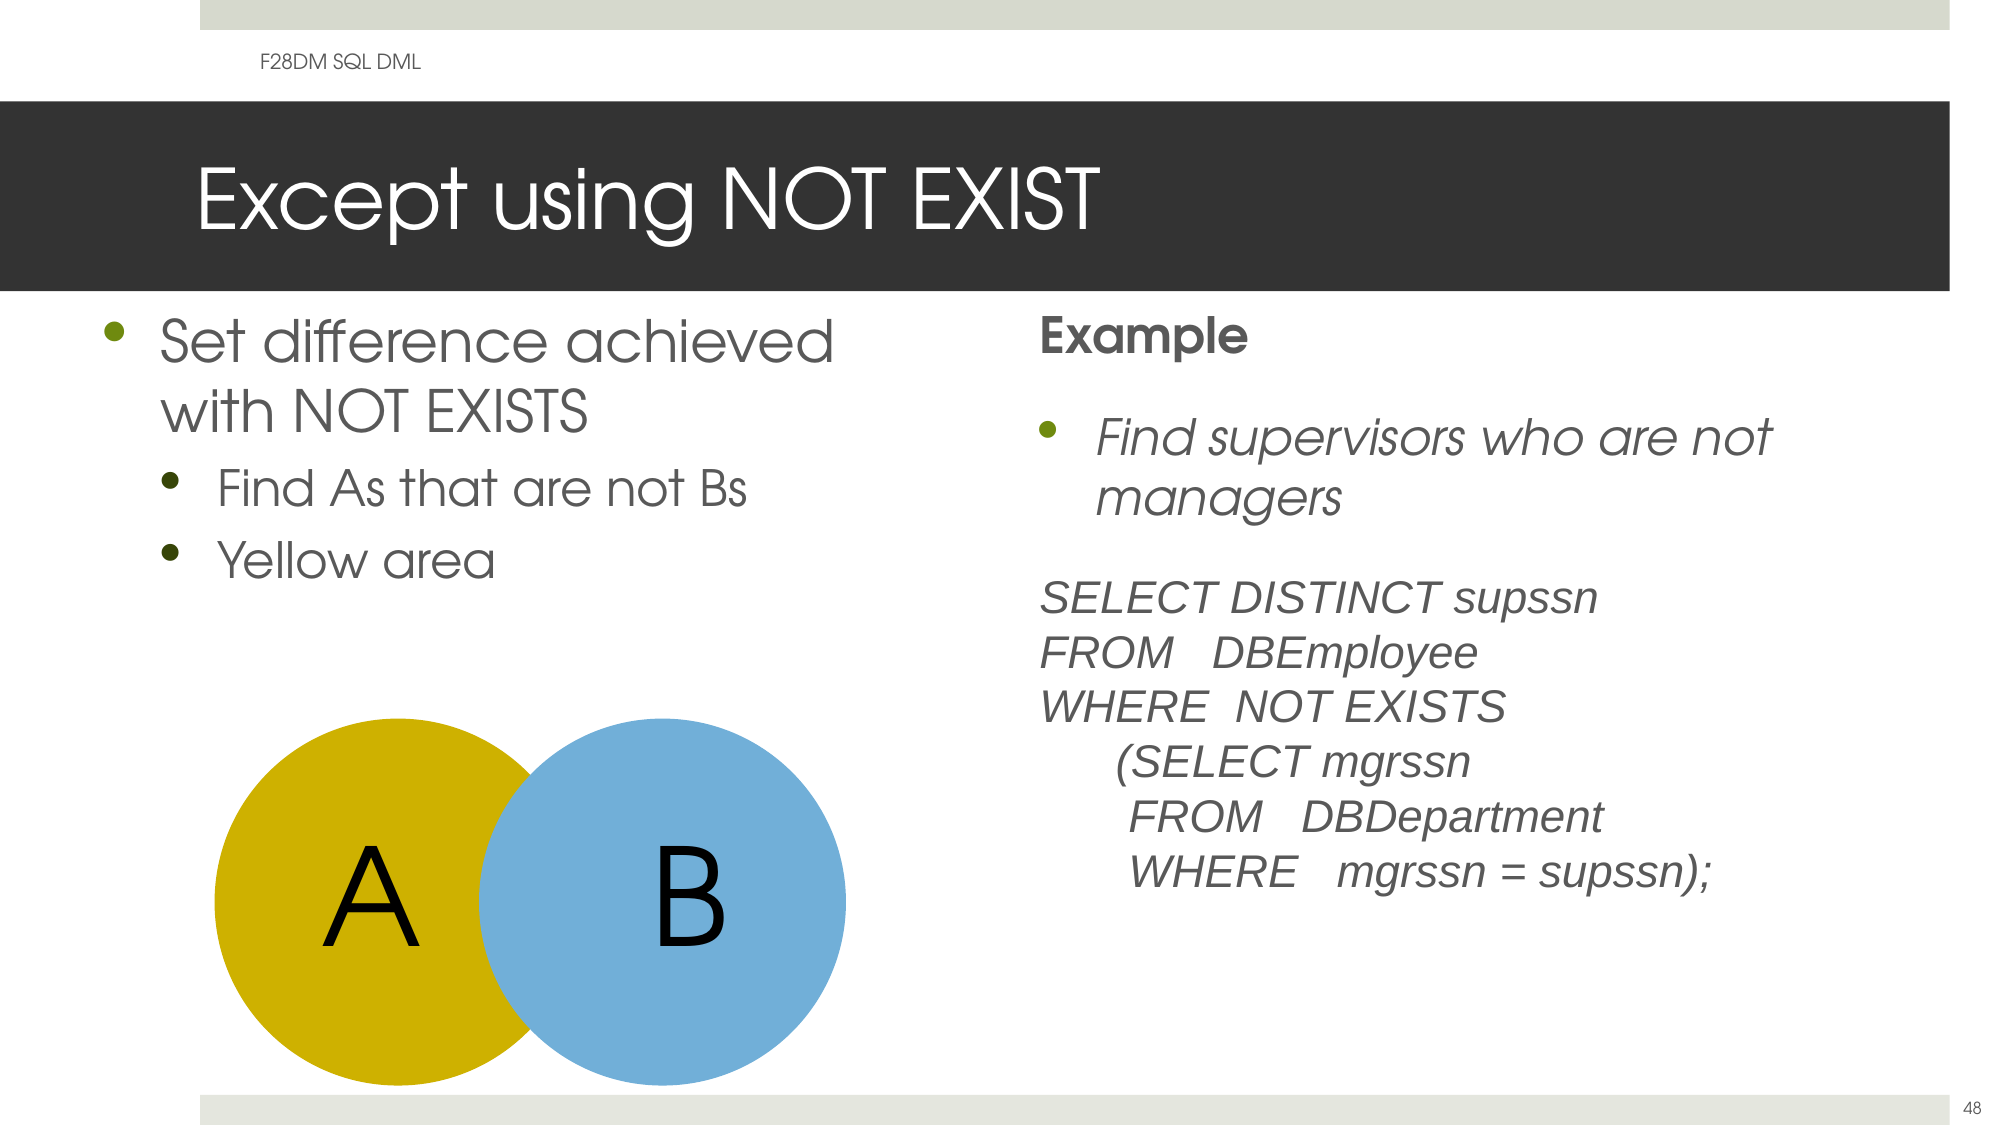

F28DM SQL DML

# Except using NOT EXIST
Set difference achieved with NOT EXISTS
Find As that are not Bs
Yellow area

Example
Find supervisors who are not managers
SELECT DISTINCT supssn
FROM   DBEmployee
WHERE  NOT EXISTS
      (SELECT mgrssn
       FROM   DBDepartment
       WHERE   mgrssn = supssn);

A
B
48